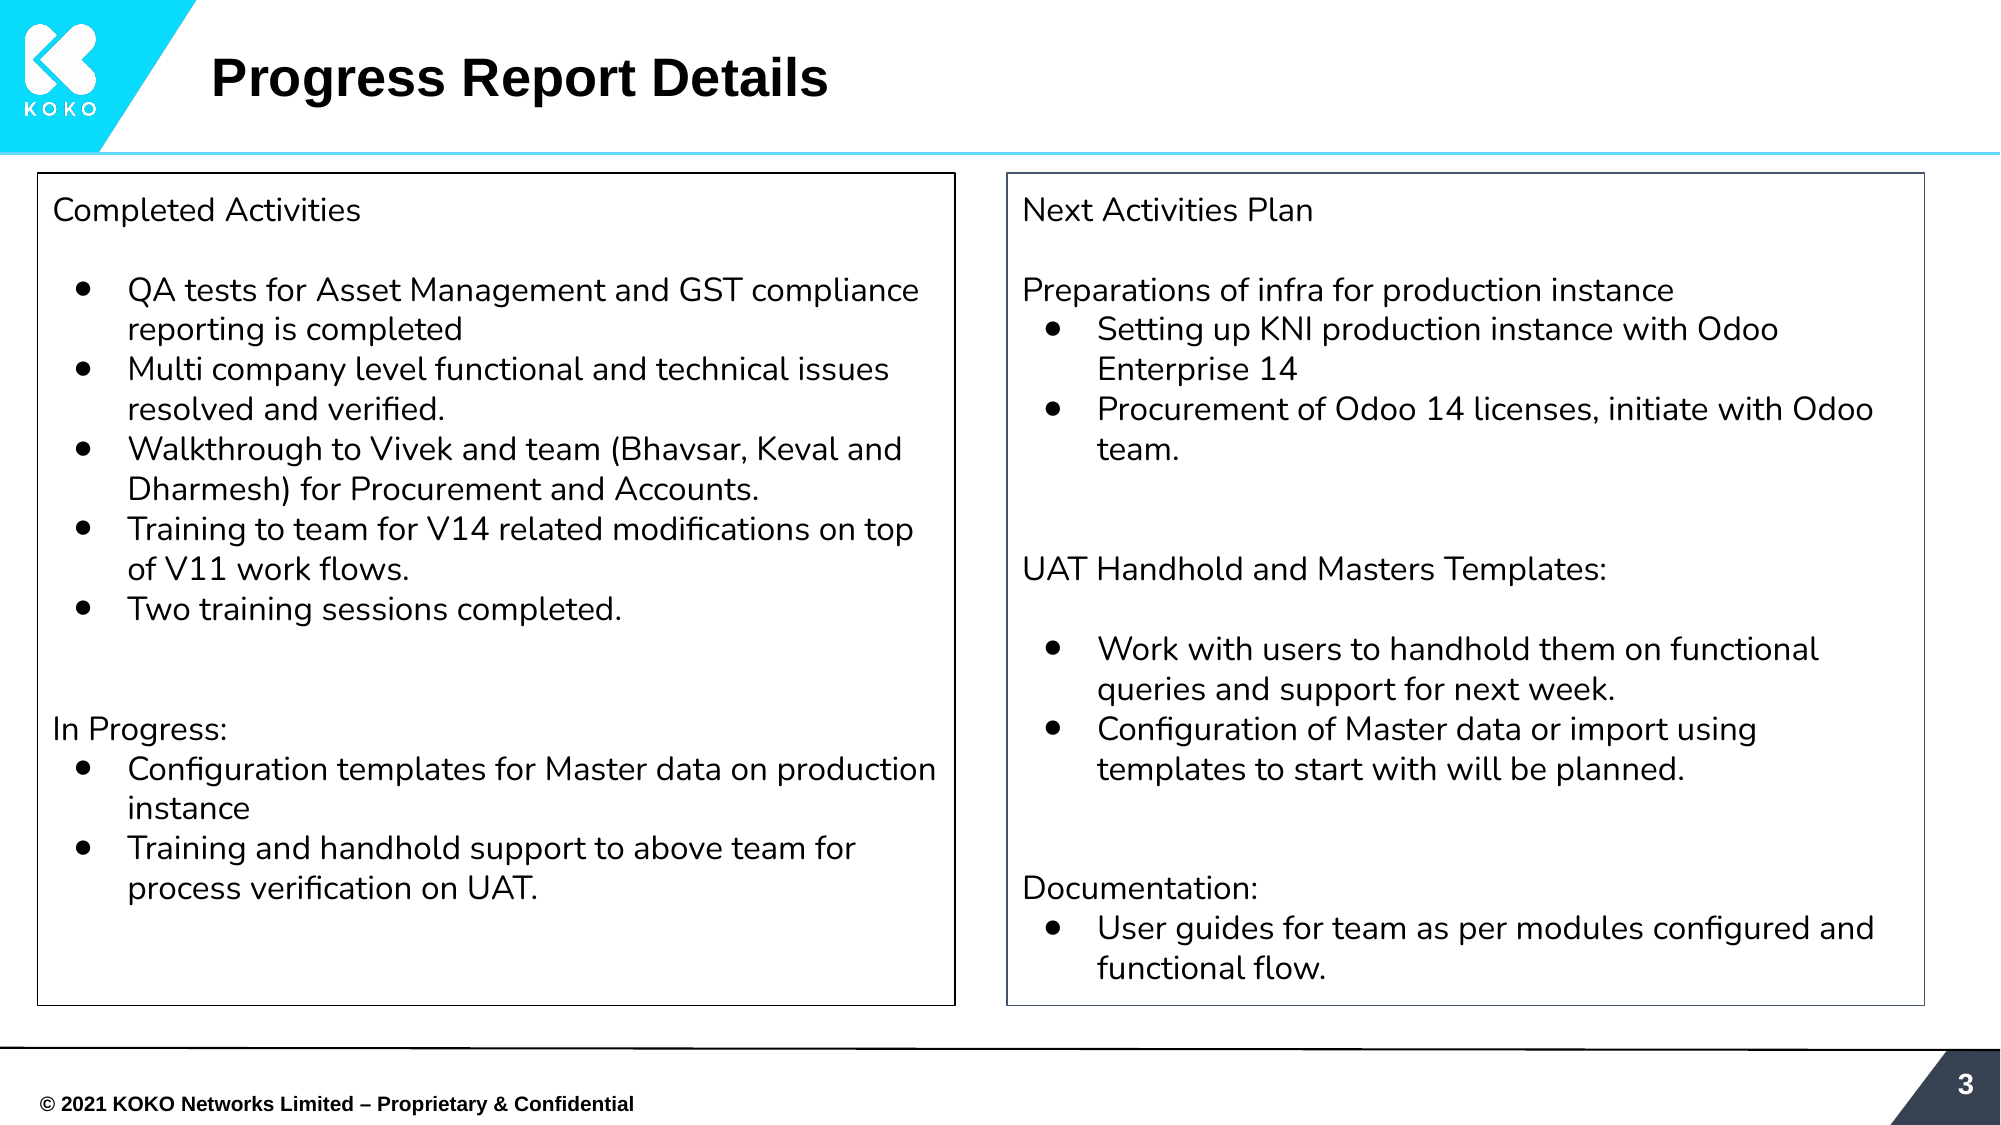

# Progress Report Details
Completed Activities

QA tests for Asset Management and GST compliance reporting is completed
Multi company level functional and technical issues resolved and verified.
Walkthrough to Vivek and team (Bhavsar, Keval and Dharmesh) for Procurement and Accounts.
Training to team for V14 related modifications on top of V11 work flows.
Two training sessions completed.

In Progress:
Configuration templates for Master data on production instance
Training and handhold support to above team for process verification on UAT.

Next Activities Plan

Preparations of infra for production instance
Setting up KNI production instance with Odoo Enterprise 14
Procurement of Odoo 14 licenses, initiate with Odoo team.

UAT Handhold and Masters Templates:

Work with users to handhold them on functional queries and support for next week.
Configuration of Master data or import using templates to start with will be planned.

Documentation:
User guides for team as per modules configured and functional flow.

3